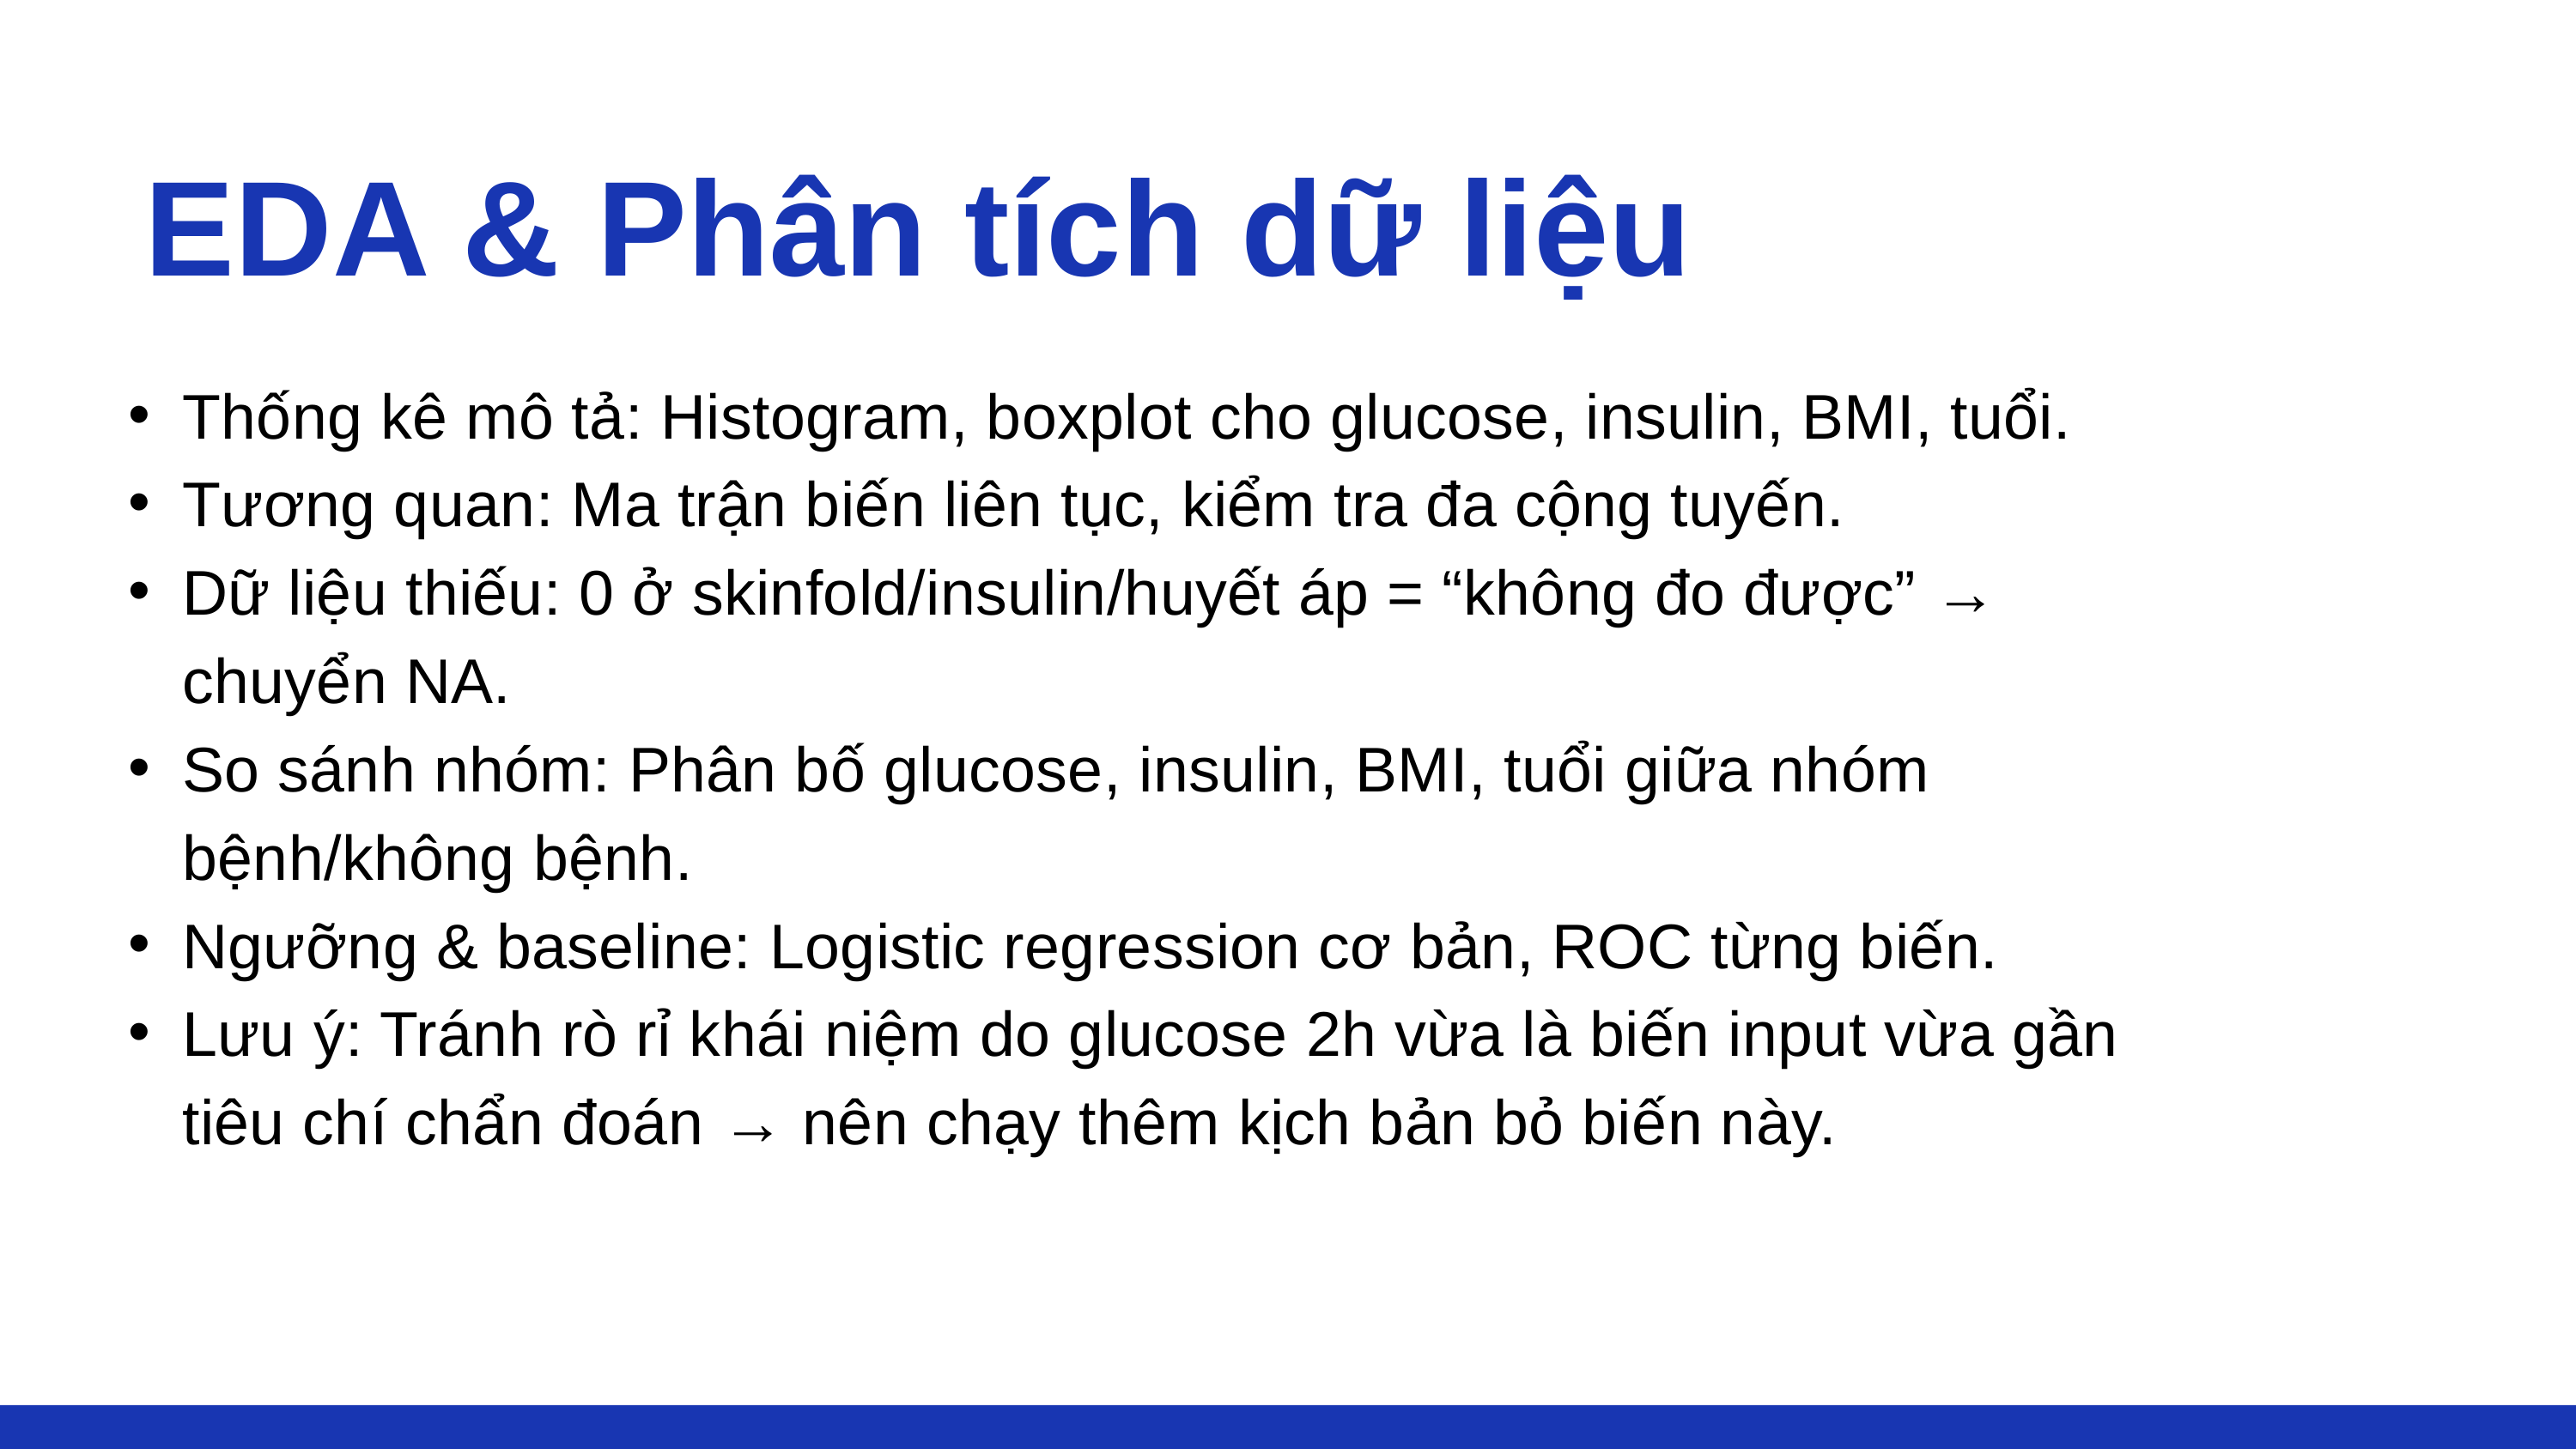

EDA & Phân tích dữ liệu
Thống kê mô tả: Histogram, boxplot cho glucose, insulin, BMI, tuổi.
Tương quan: Ma trận biến liên tục, kiểm tra đa cộng tuyến.
Dữ liệu thiếu: 0 ở skinfold/insulin/huyết áp = “không đo được” → chuyển NA.
So sánh nhóm: Phân bố glucose, insulin, BMI, tuổi giữa nhóm bệnh/không bệnh.
Ngưỡng & baseline: Logistic regression cơ bản, ROC từng biến.
Lưu ý: Tránh rò rỉ khái niệm do glucose 2h vừa là biến input vừa gần tiêu chí chẩn đoán → nên chạy thêm kịch bản bỏ biến này.